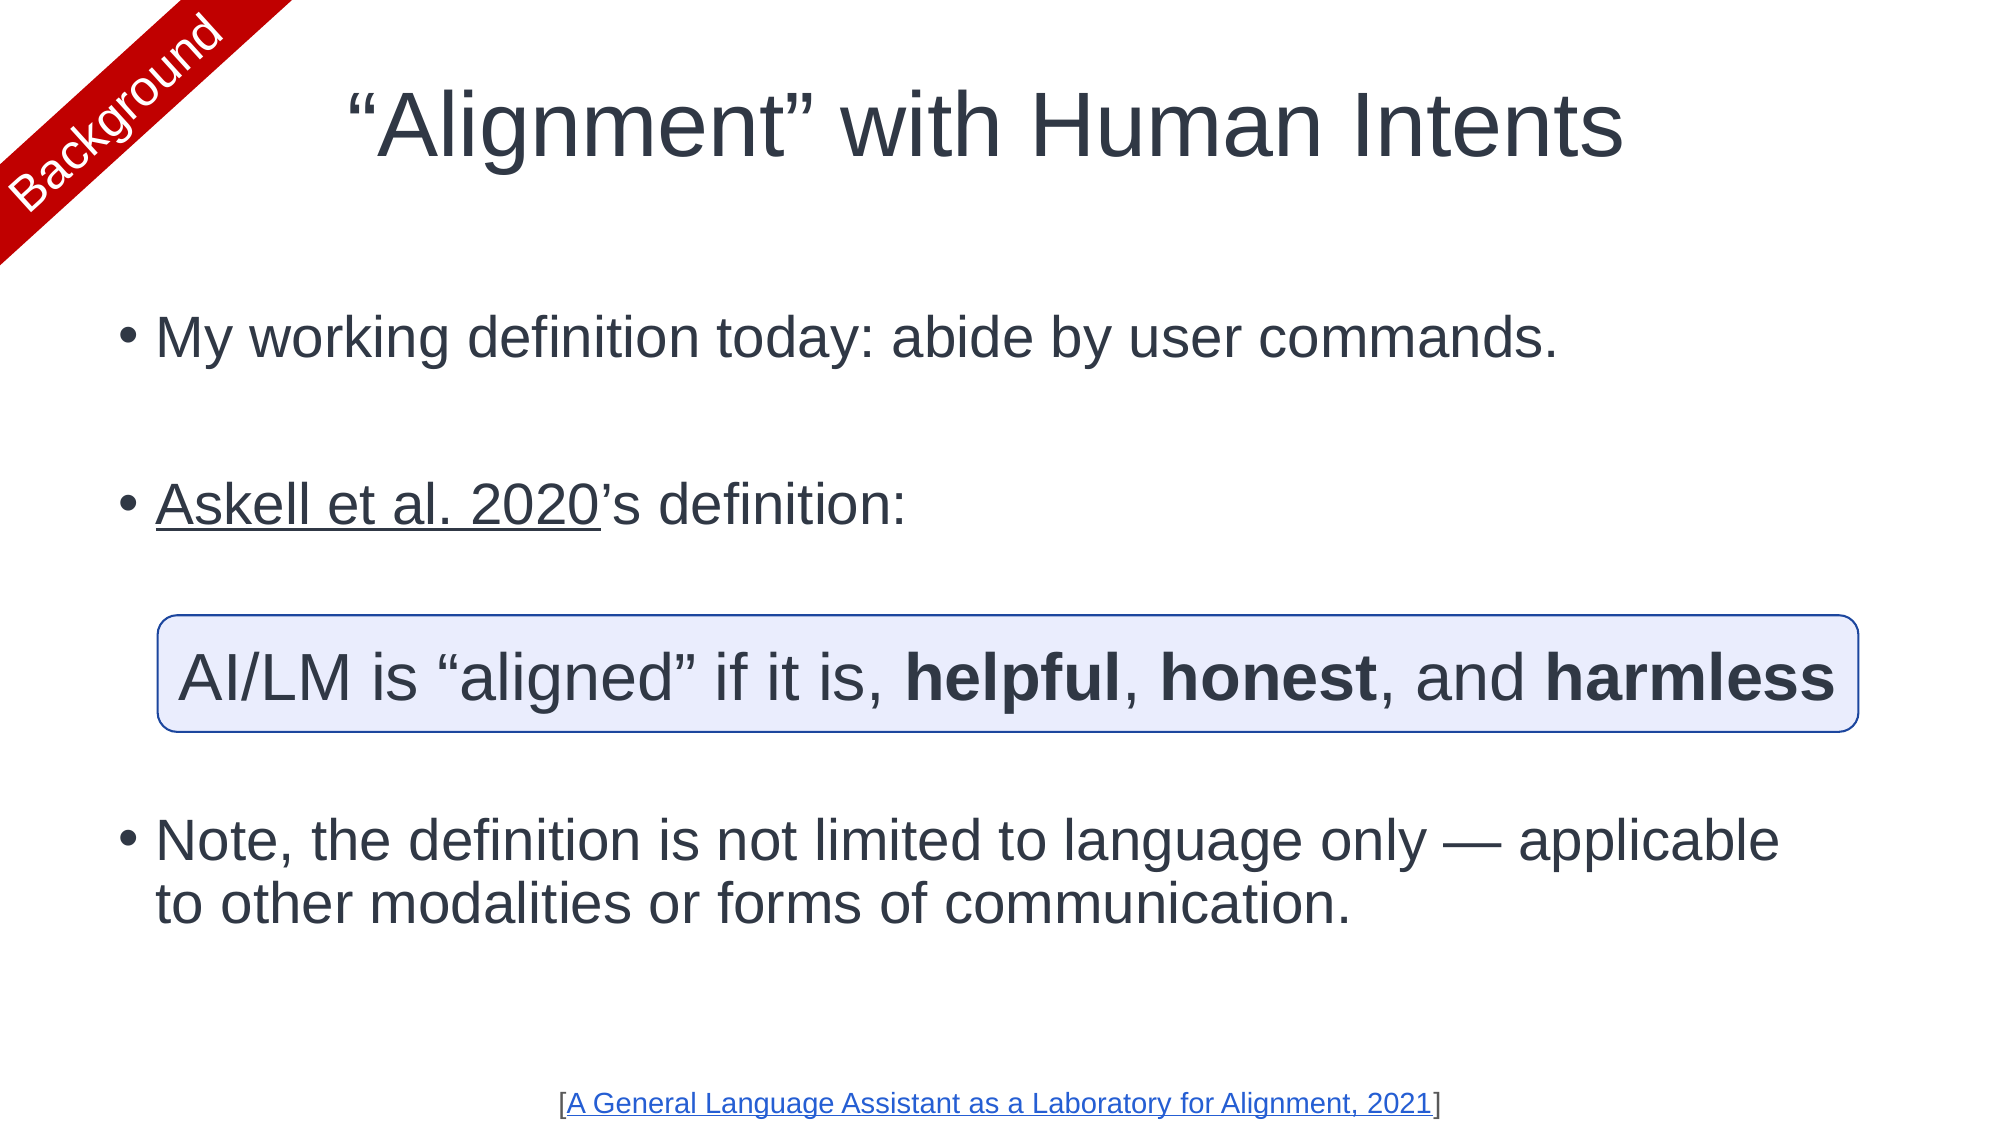

# “Alignment” with Human Intents
Background
My working definition today: abide by user commands.

Askell et al. 2020’s definition:

Note, the definition is not limited to language only — applicable to other modalities or forms of communication.
AI/LM is “aligned” if it is, helpful, honest, and harmless
[A General Language Assistant as a Laboratory for Alignment, 2021]